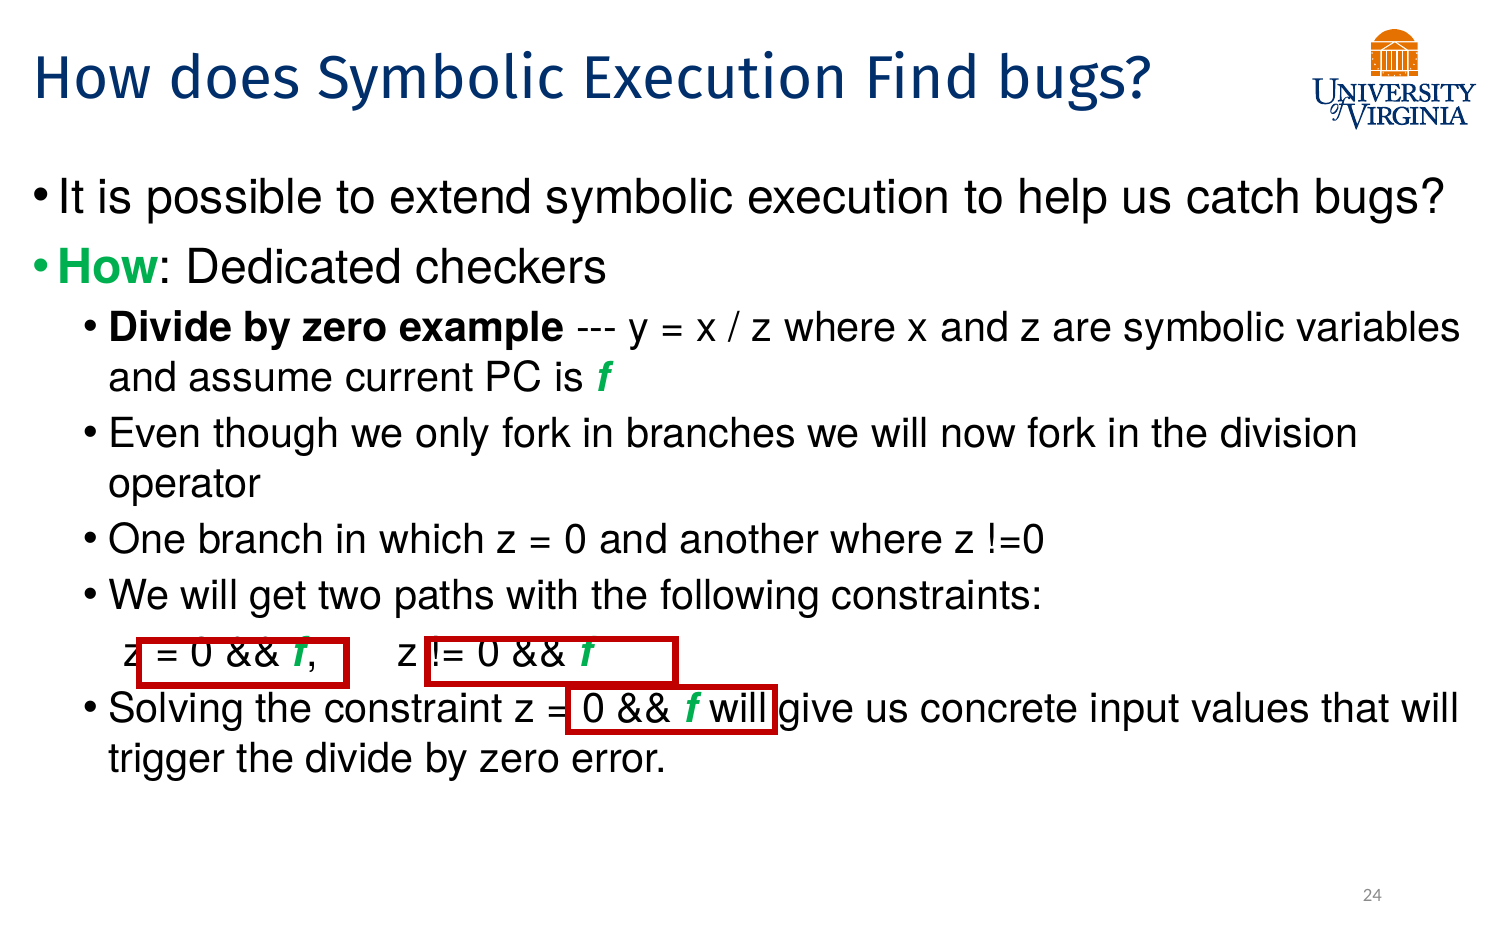

# How does Symbolic Execution Find bugs?
It is possible to extend symbolic execution to help us catch bugs?
How: Dedicated checkers
Divide by zero example --- y = x / z where x and z are symbolic variables and assume current PC is f
Even though we only fork in branches we will now fork in the division operator
One branch in which z = 0 and another where z !=0
We will get two paths with the following constraints:
   z = 0 && f,       z != 0 && f
Solving the constraint z = 0 && f will give us concrete input values that will trigger the divide by zero error.

24